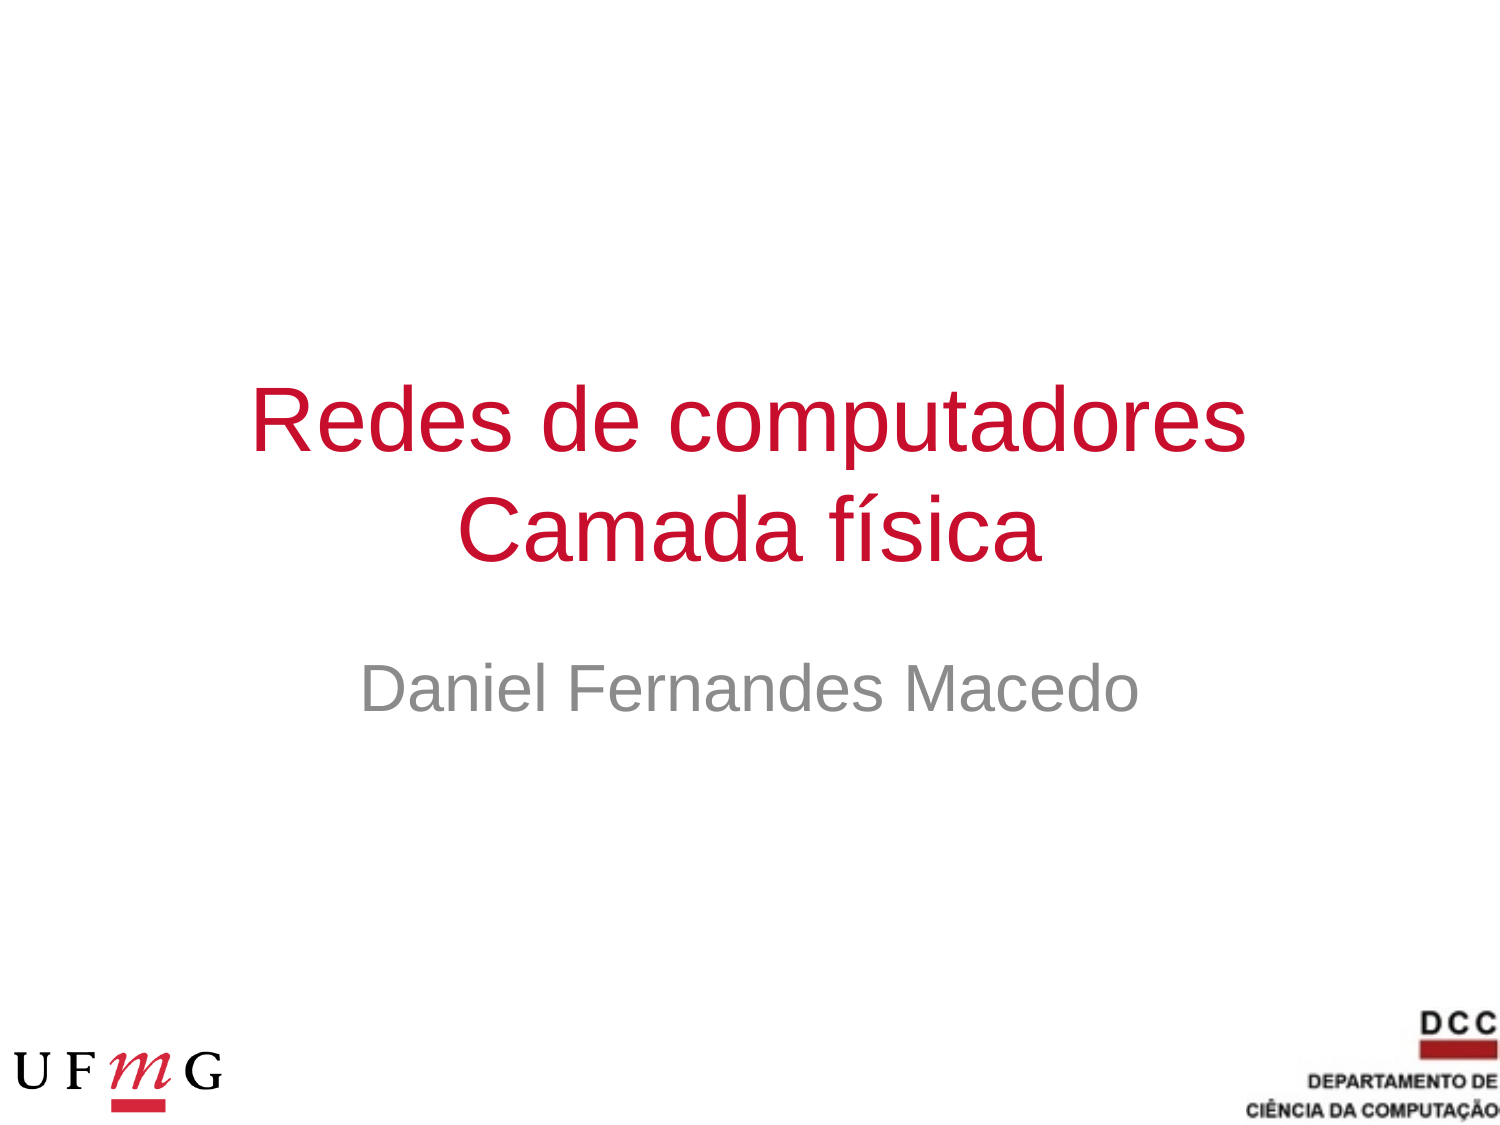

# Redes de computadores Camada física
Daniel Fernandes Macedo